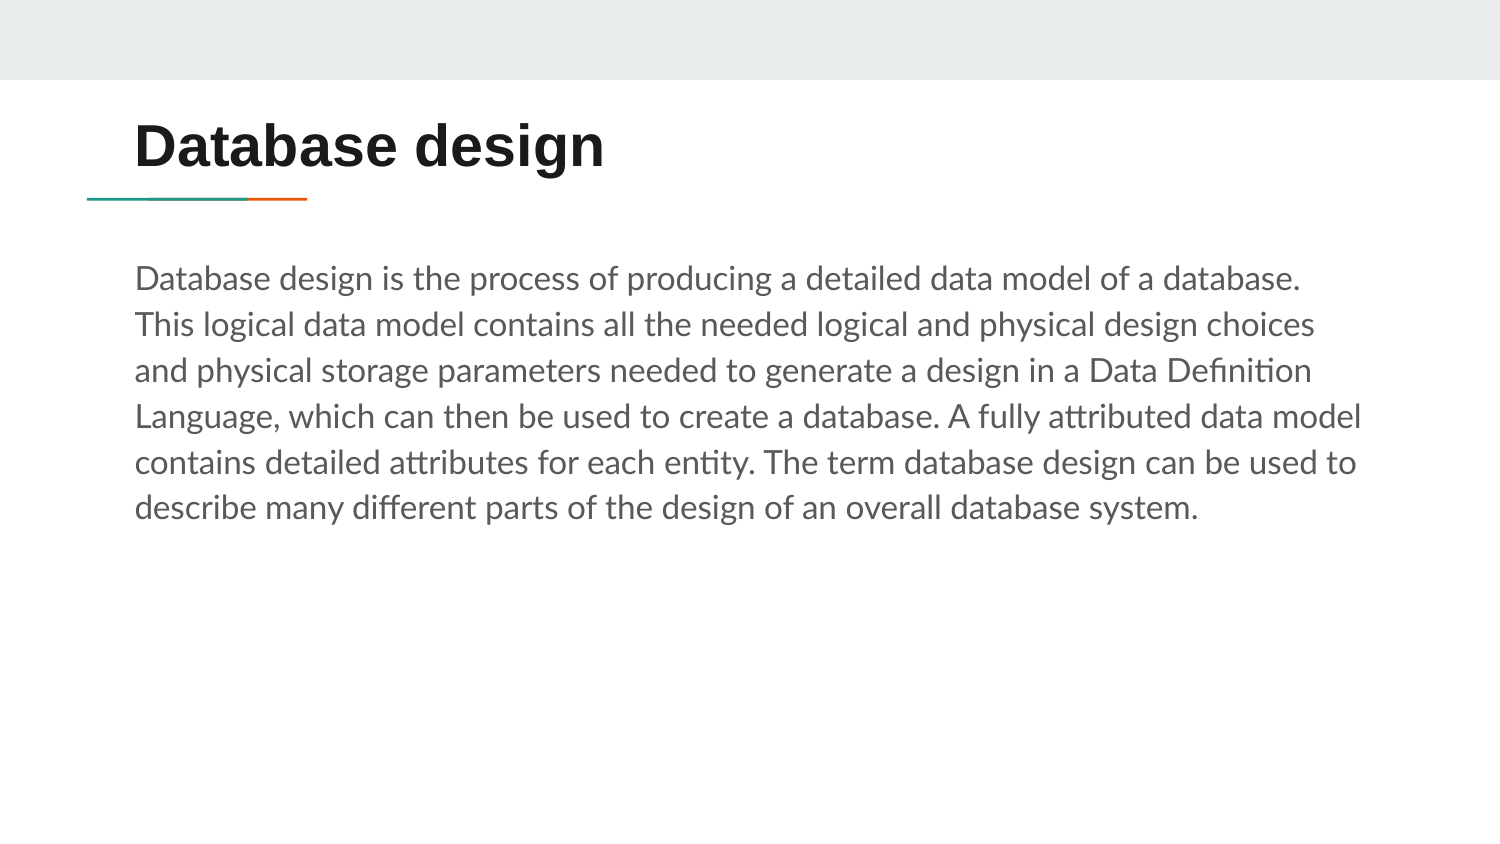

# Database design
Database design is the process of producing a detailed data model of a database. This logical data model contains all the needed logical and physical design choices and physical storage parameters needed to generate a design in a Data Definition Language, which can then be used to create a database. A fully attributed data model contains detailed attributes for each entity. The term database design can be used to describe many different parts of the design of an overall database system.